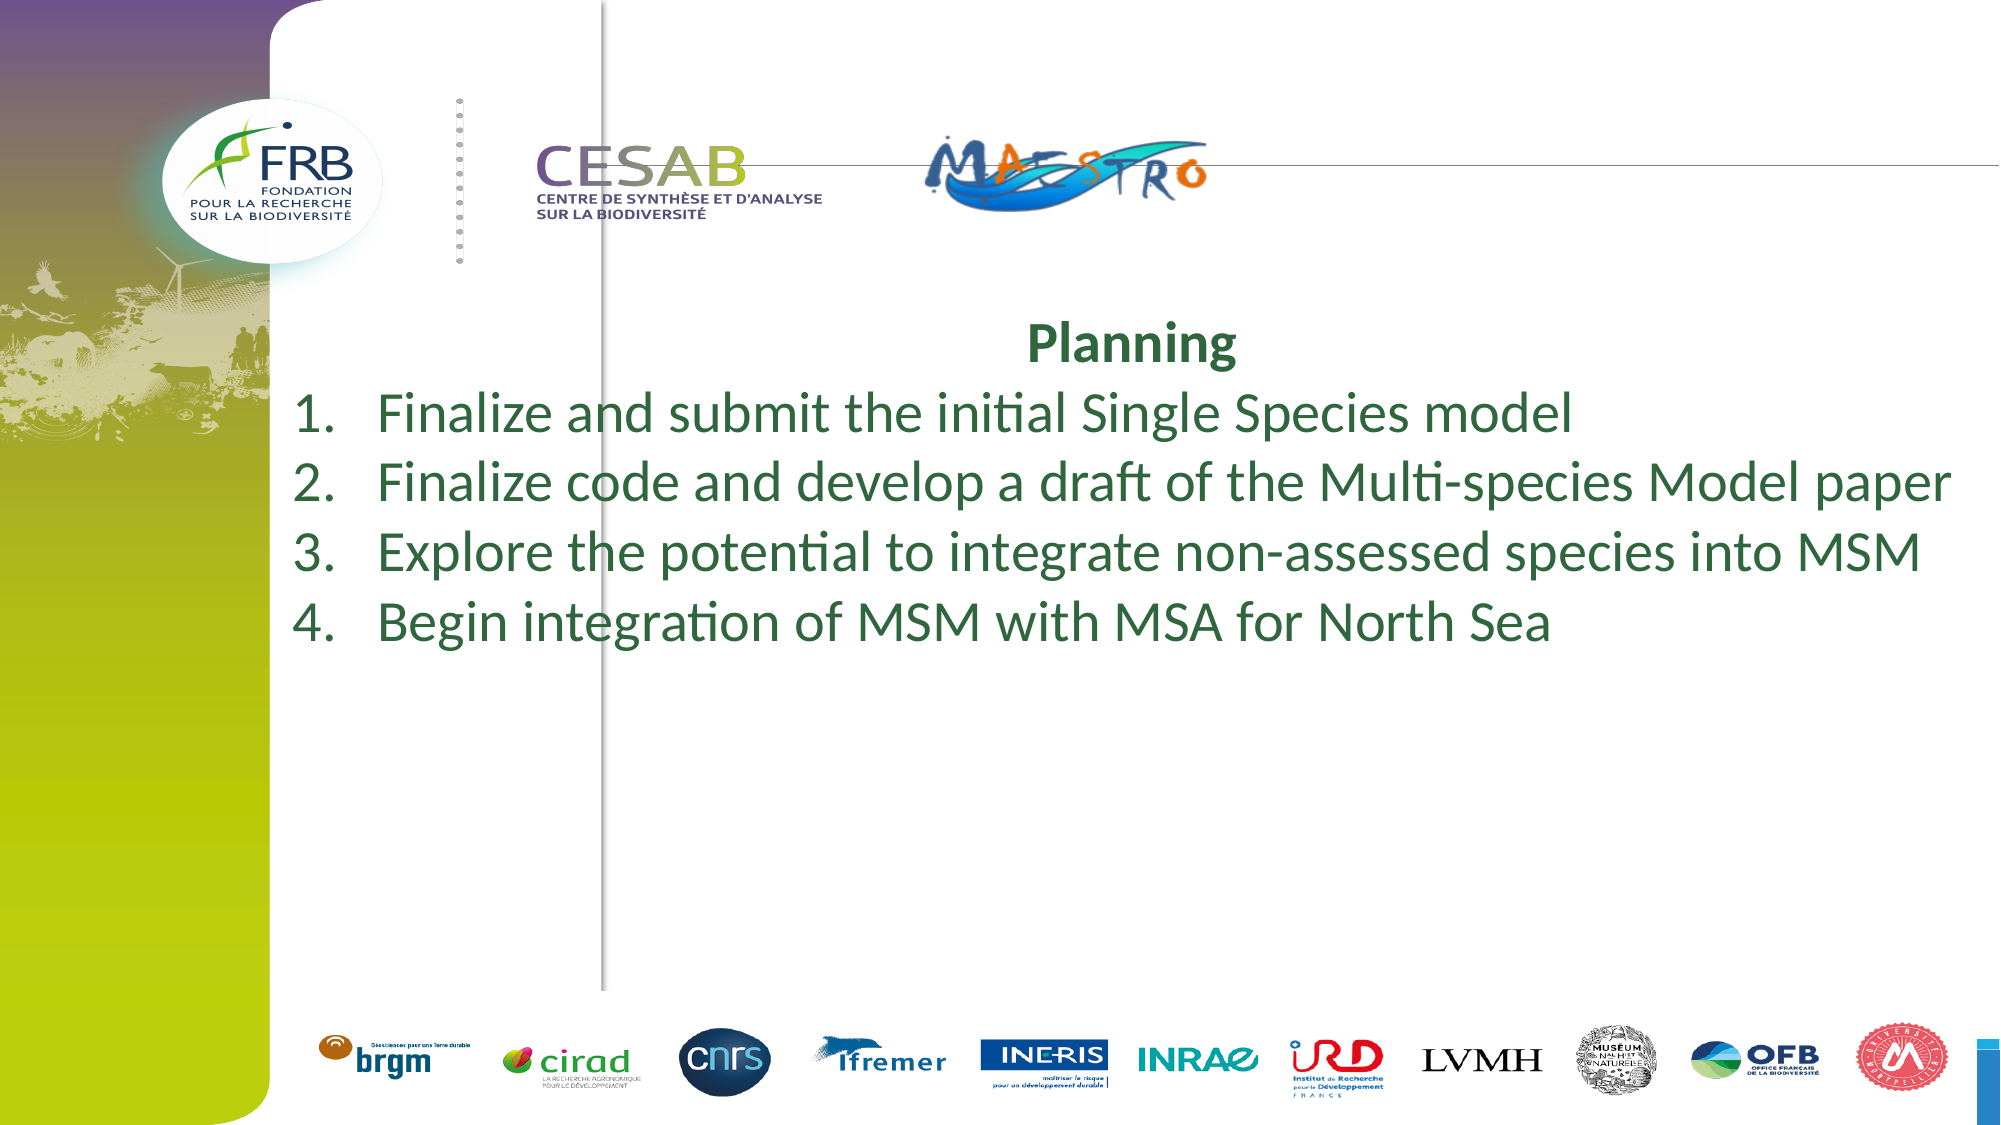

Planning
Finalize and submit the initial Single Species model
Finalize code and develop a draft of the Multi-species Model paper
Explore the potential to integrate non-assessed species into MSM
Begin integration of MSM with MSA for North Sea